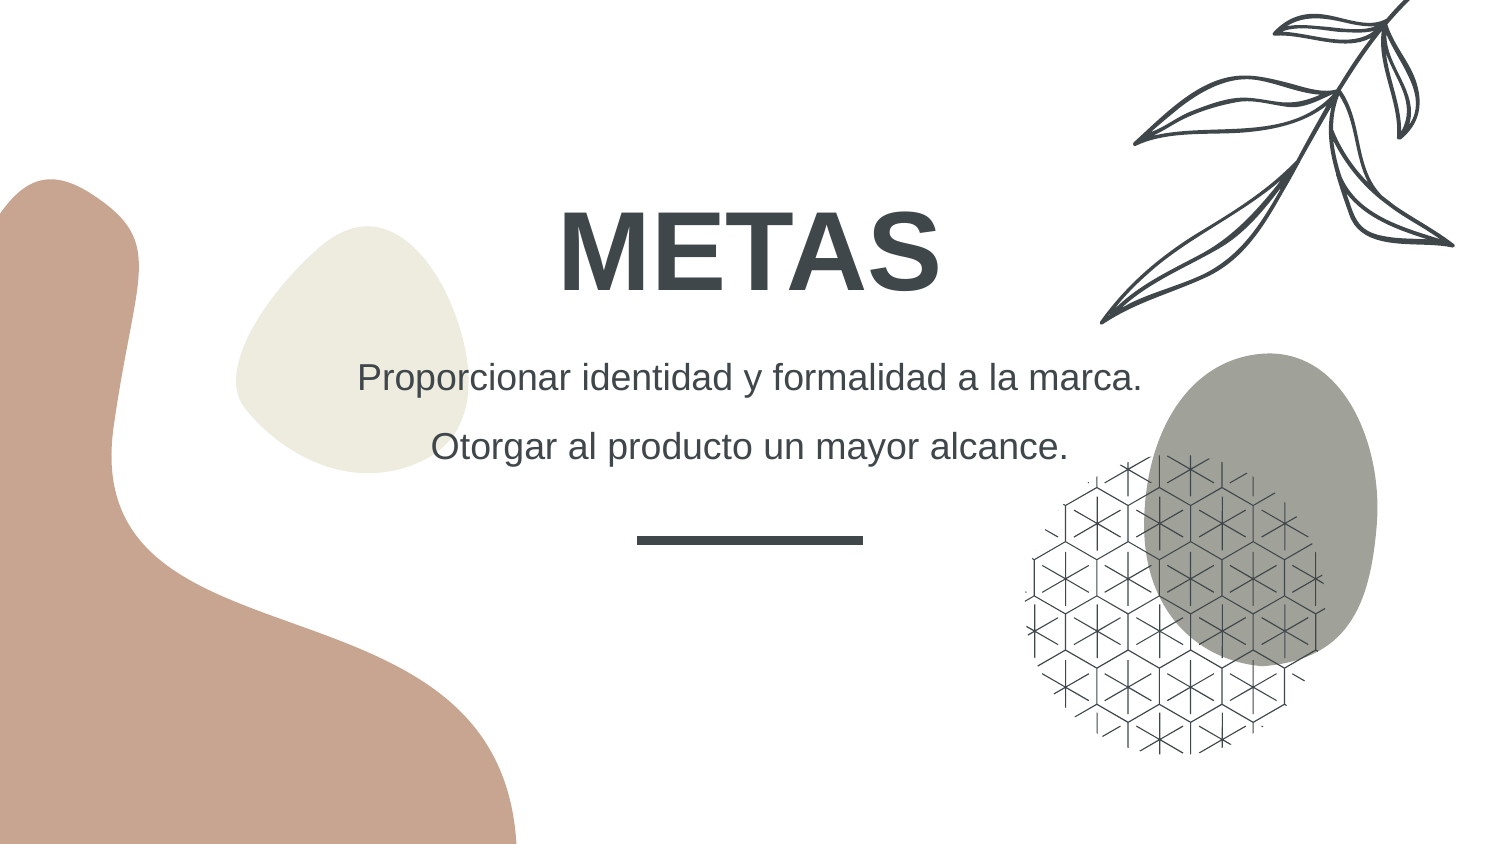

# METAS
Proporcionar identidad y formalidad a la marca.
Otorgar al producto un mayor alcance.